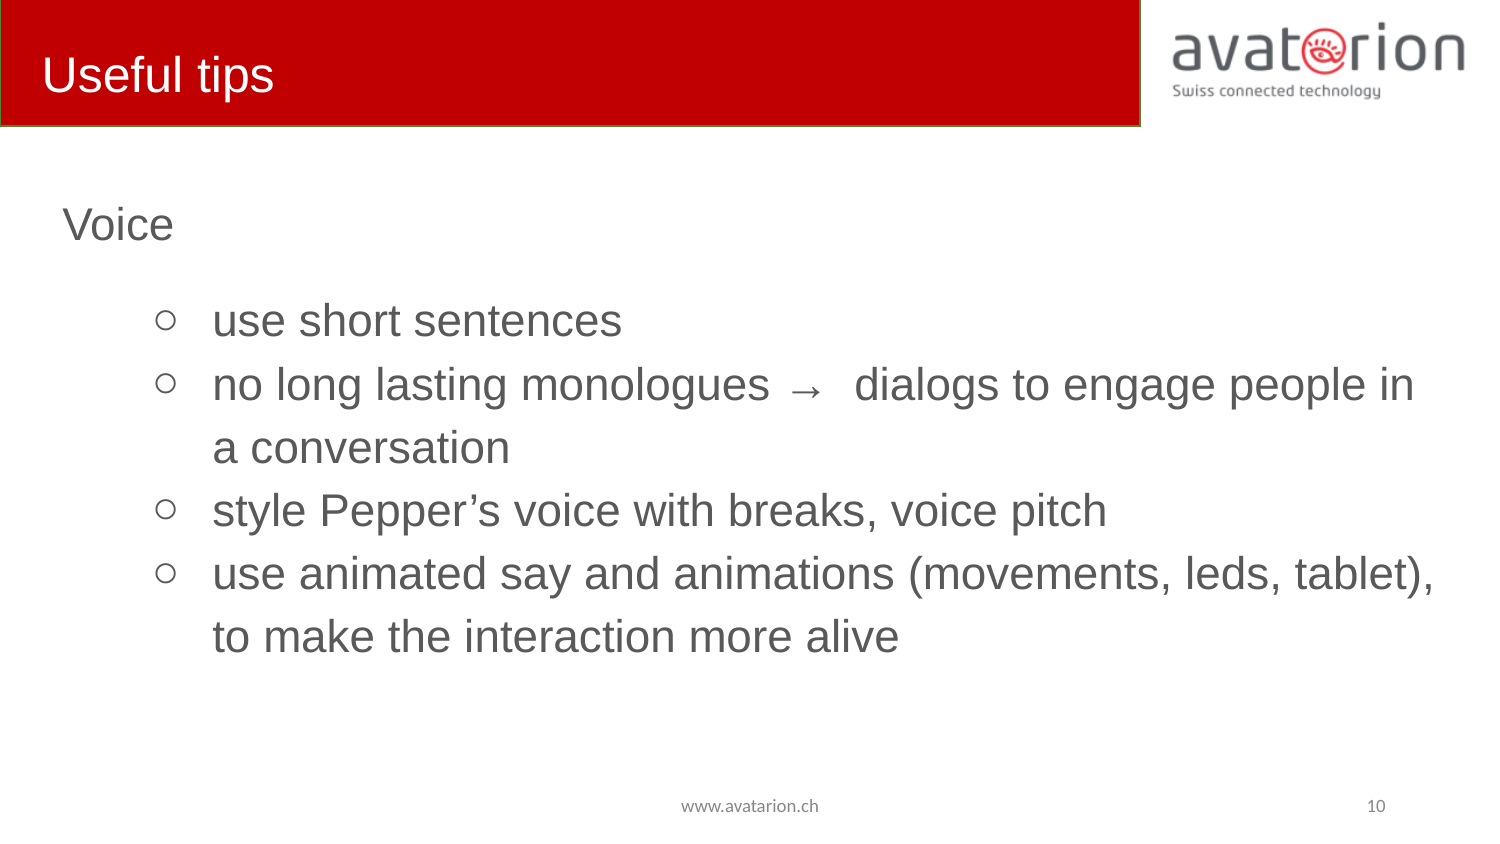

# Useful tips
Voice
use short sentences
no long lasting monologues →  dialogs to engage people in a conversation
style Pepper’s voice with breaks, voice pitch
use animated say and animations (movements, leds, tablet), to make the interaction more alive

www.avatarion.ch
10